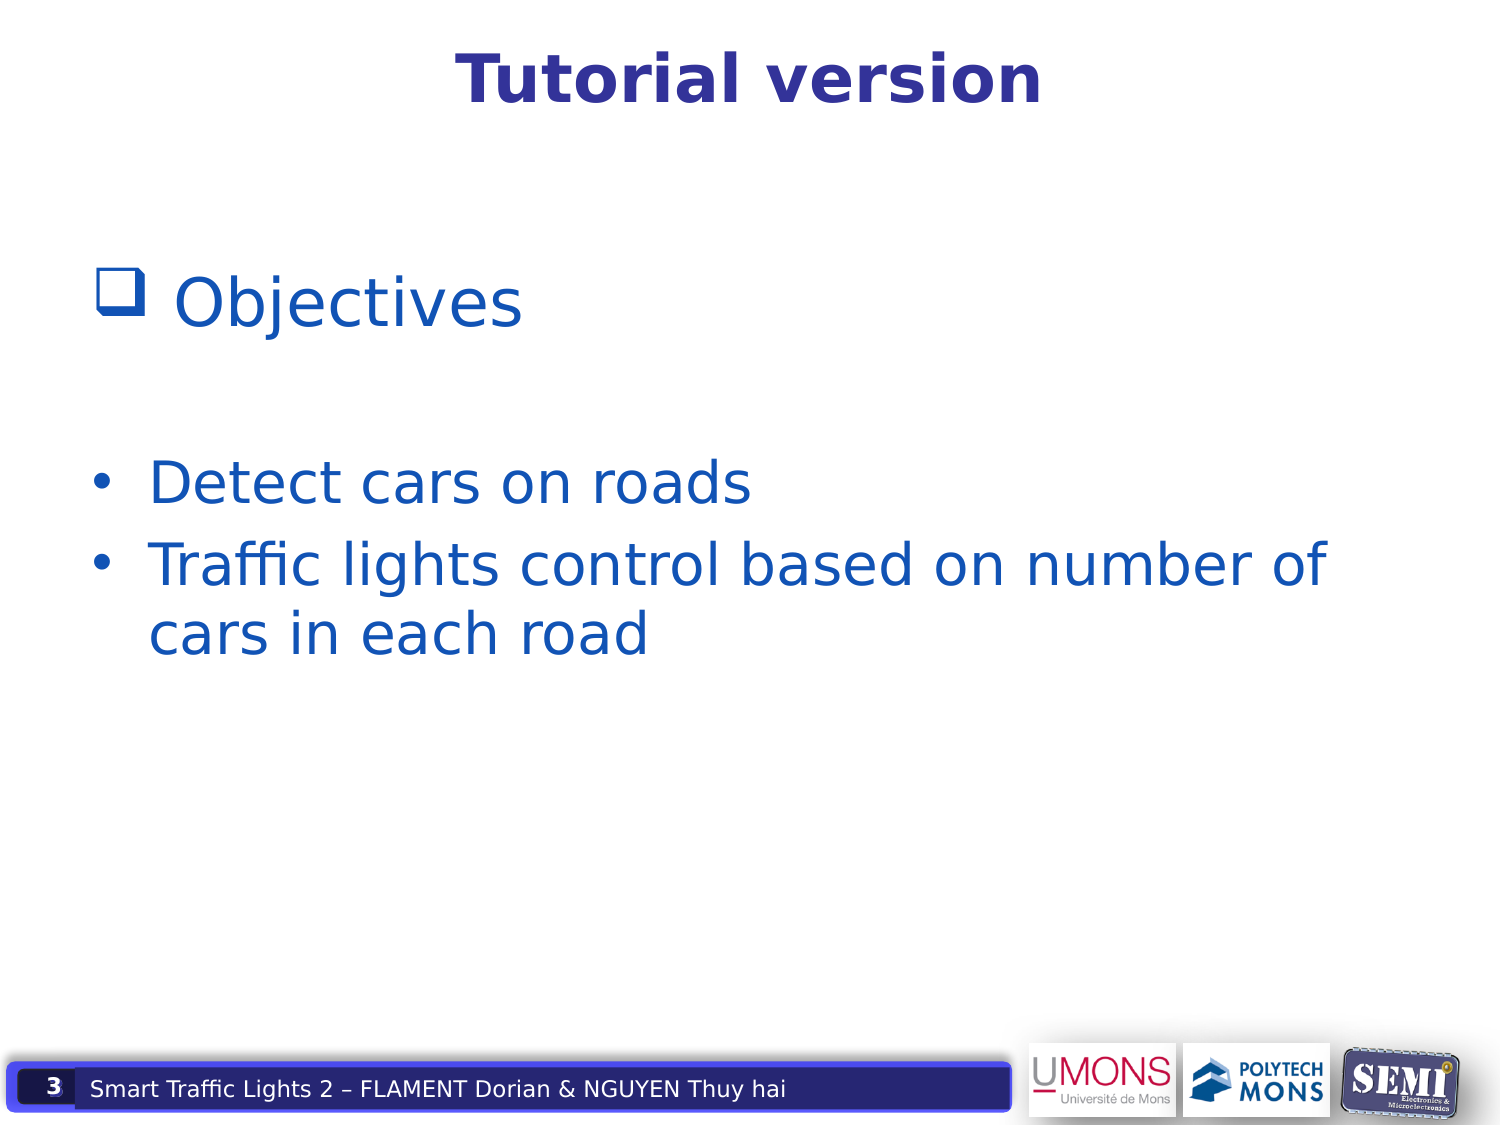

# Tutorial version
 Objectives

Detect cars on roads
Traffic lights control based on number of cars in each road

3
Smart Traffic Lights 2 – FLAMENT Dorian & NGUYEN Thuy hai